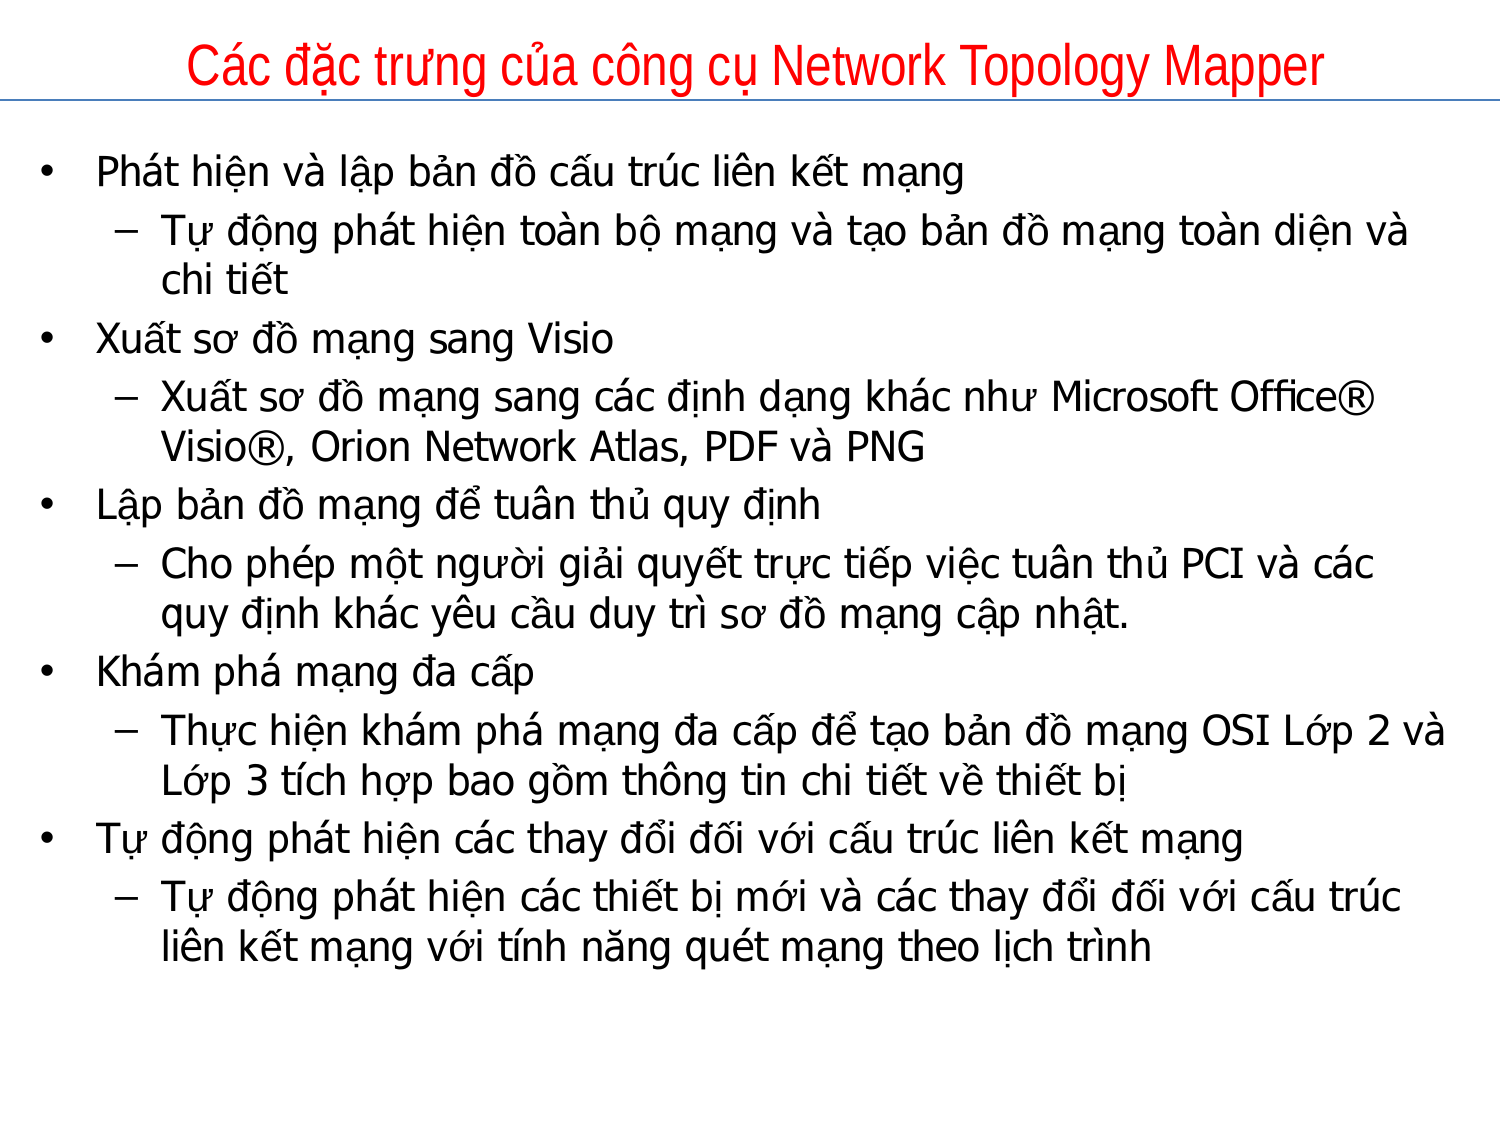

# Các đặc trưng của công cụ Network Topology Mapper
Phát hiện và lập bản đồ cấu trúc liên kết mạng
Tự động phát hiện toàn bộ mạng và tạo bản đồ mạng toàn diện và chi tiết
Xuất sơ đồ mạng sang Visio
Xuất sơ đồ mạng sang các định dạng khác như Microsoft Office® Visio®, Orion Network Atlas, PDF và PNG
Lập bản đồ mạng để tuân thủ quy định
Cho phép một người giải quyết trực tiếp việc tuân thủ PCI và các quy định khác yêu cầu duy trì sơ đồ mạng cập nhật.
Khám phá mạng đa cấp
Thực hiện khám phá mạng đa cấp để tạo bản đồ mạng OSI Lớp 2 và Lớp 3 tích hợp bao gồm thông tin chi tiết về thiết bị
Tự động phát hiện các thay đổi đối với cấu trúc liên kết mạng
Tự động phát hiện các thiết bị mới và các thay đổi đối với cấu trúc liên kết mạng với tính năng quét mạng theo lịch trình